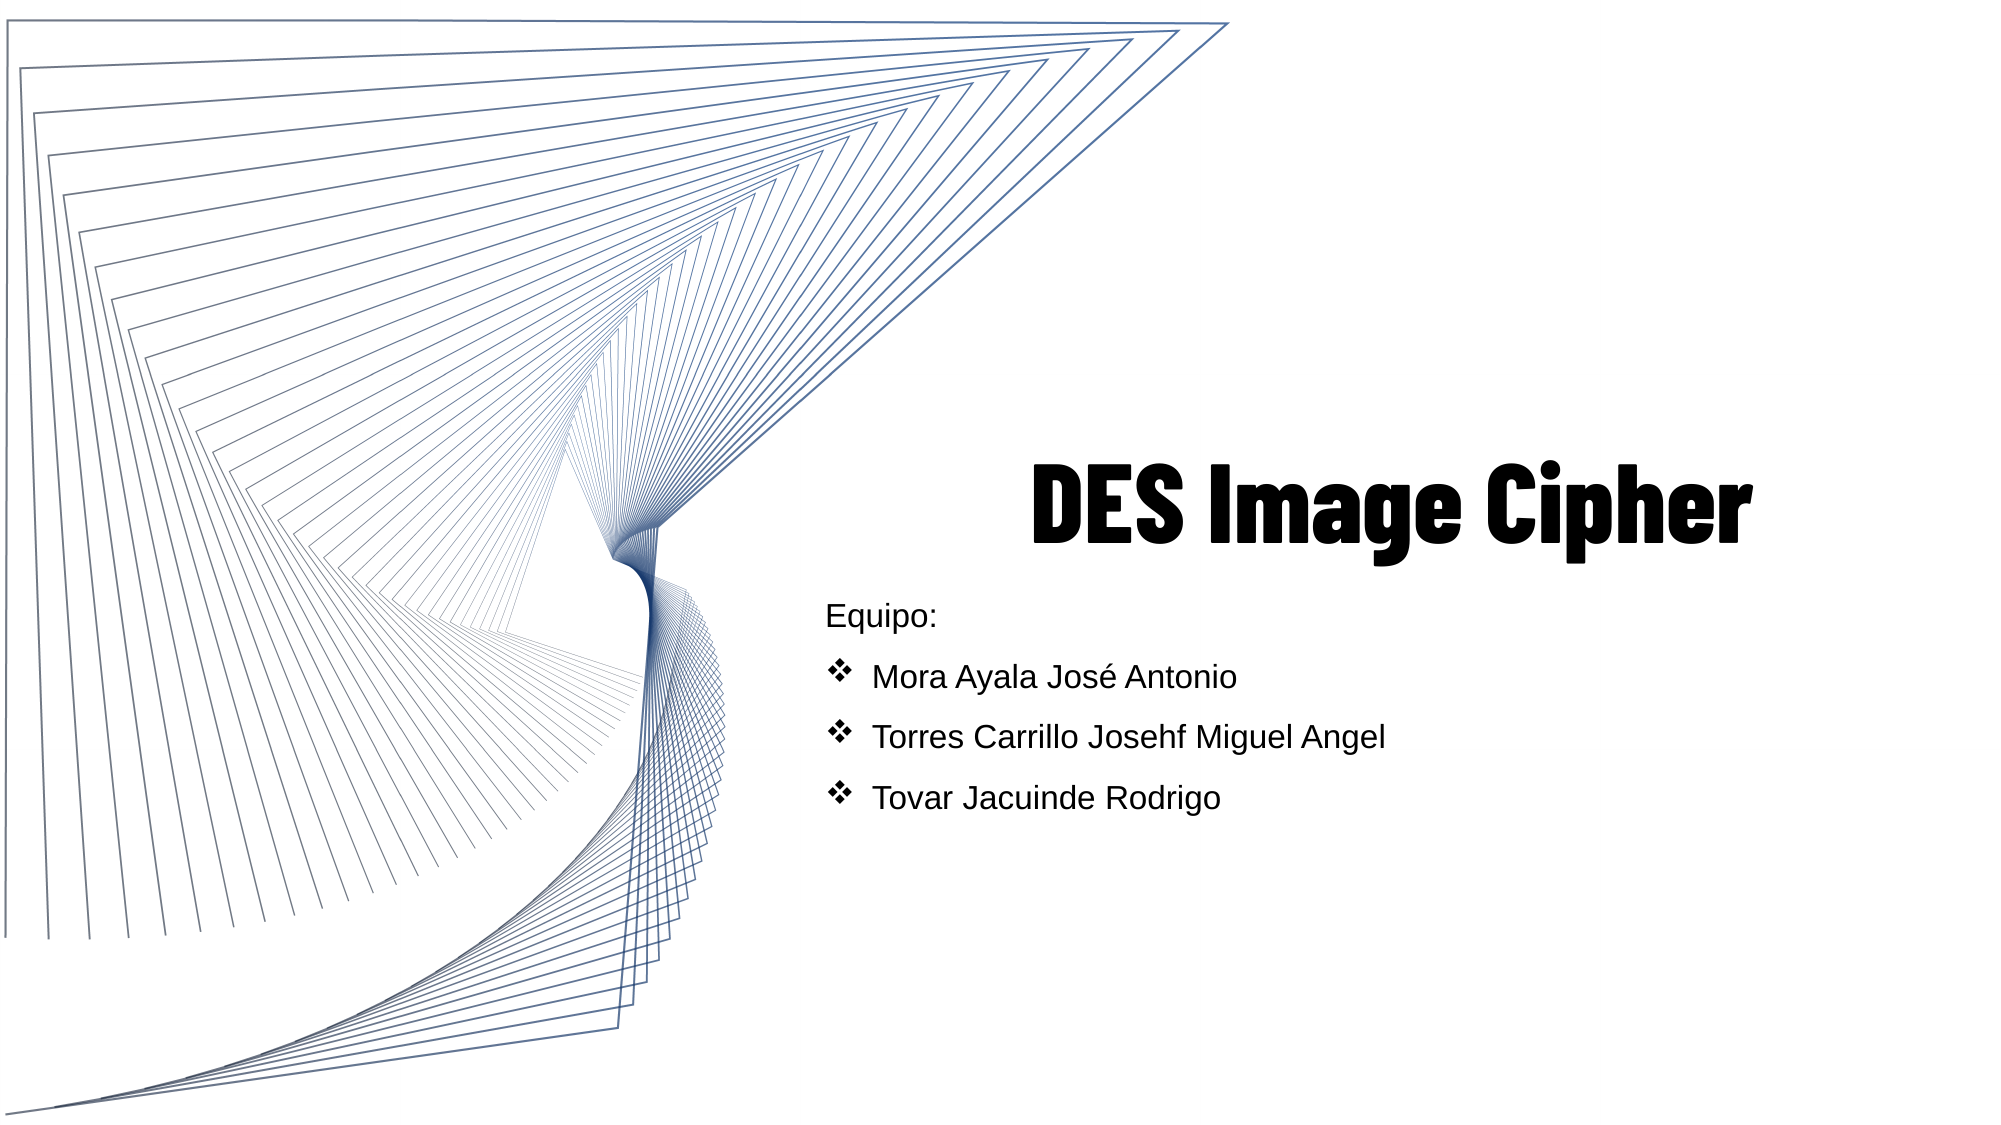

# DES Image Cipher
Equipo:
Mora Ayala José Antonio
Torres Carrillo Josehf Miguel Angel
Tovar Jacuinde Rodrigo